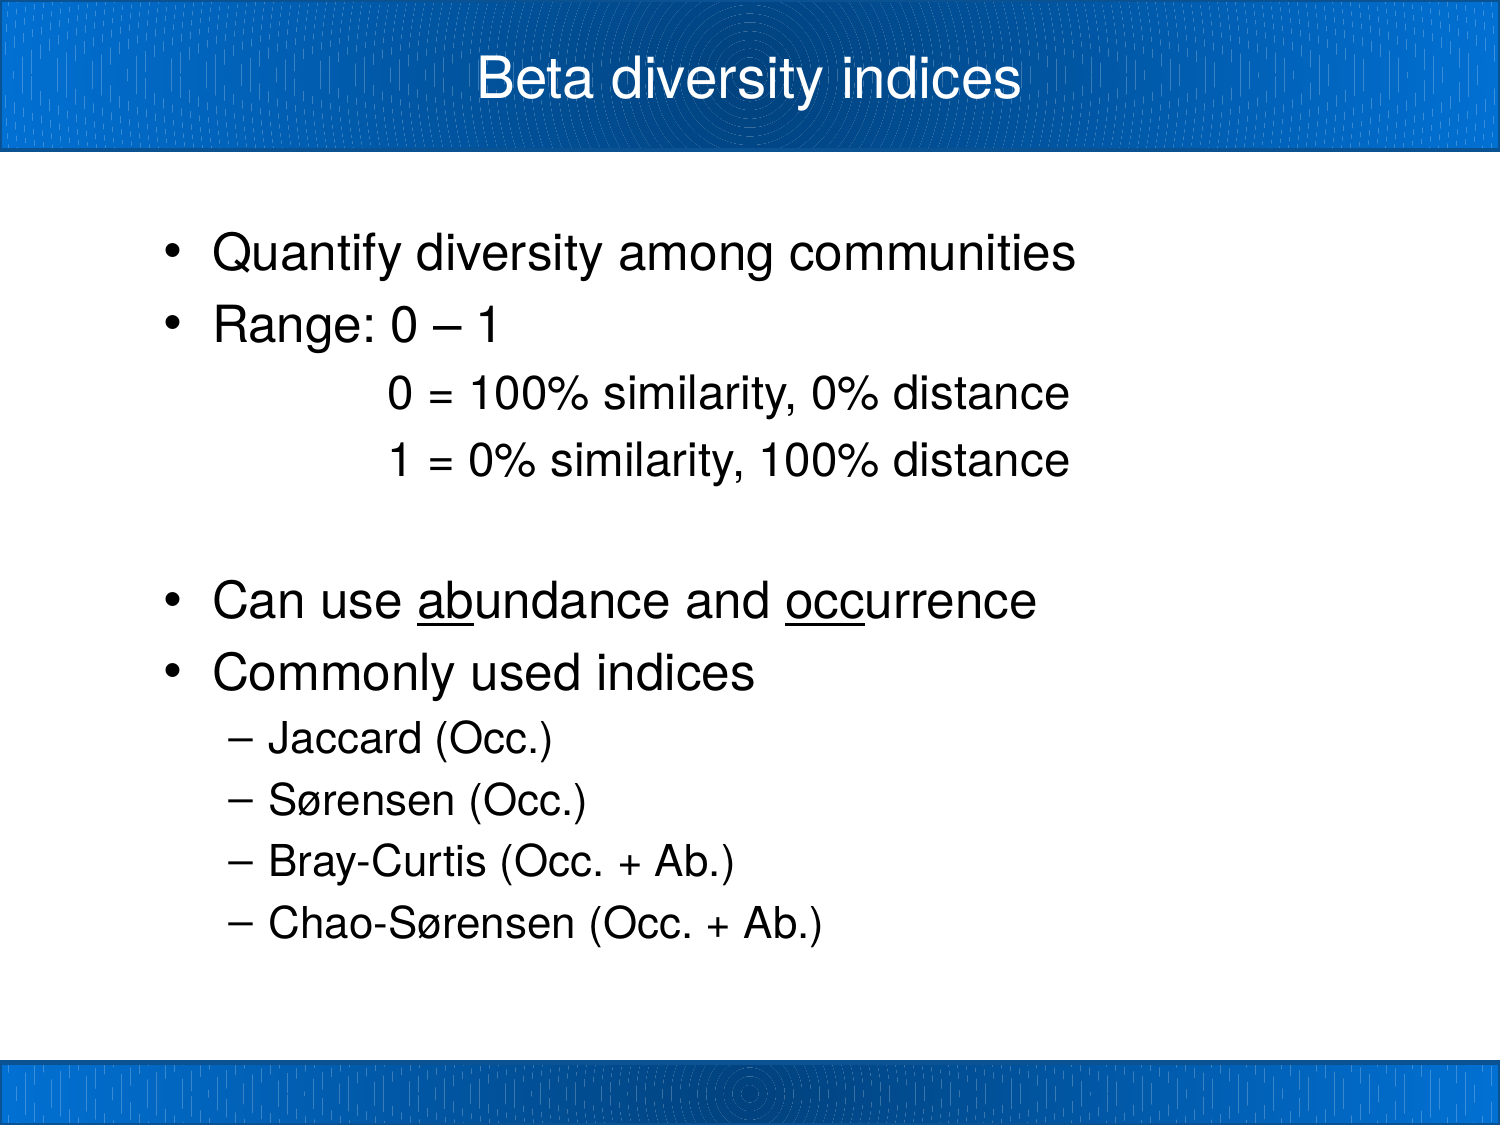

# Beta diversity indices
Quantify diversity among communities
Range: 0 – 1
0 = 100% similarity, 0% distance
1 = 0% similarity, 100% distance

Can use abundance and occurrence
Commonly used indices
Jaccard (Occ.)
Sørensen (Occ.)
Bray-Curtis (Occ. + Ab.)
Chao-Sørensen (Occ. + Ab.)